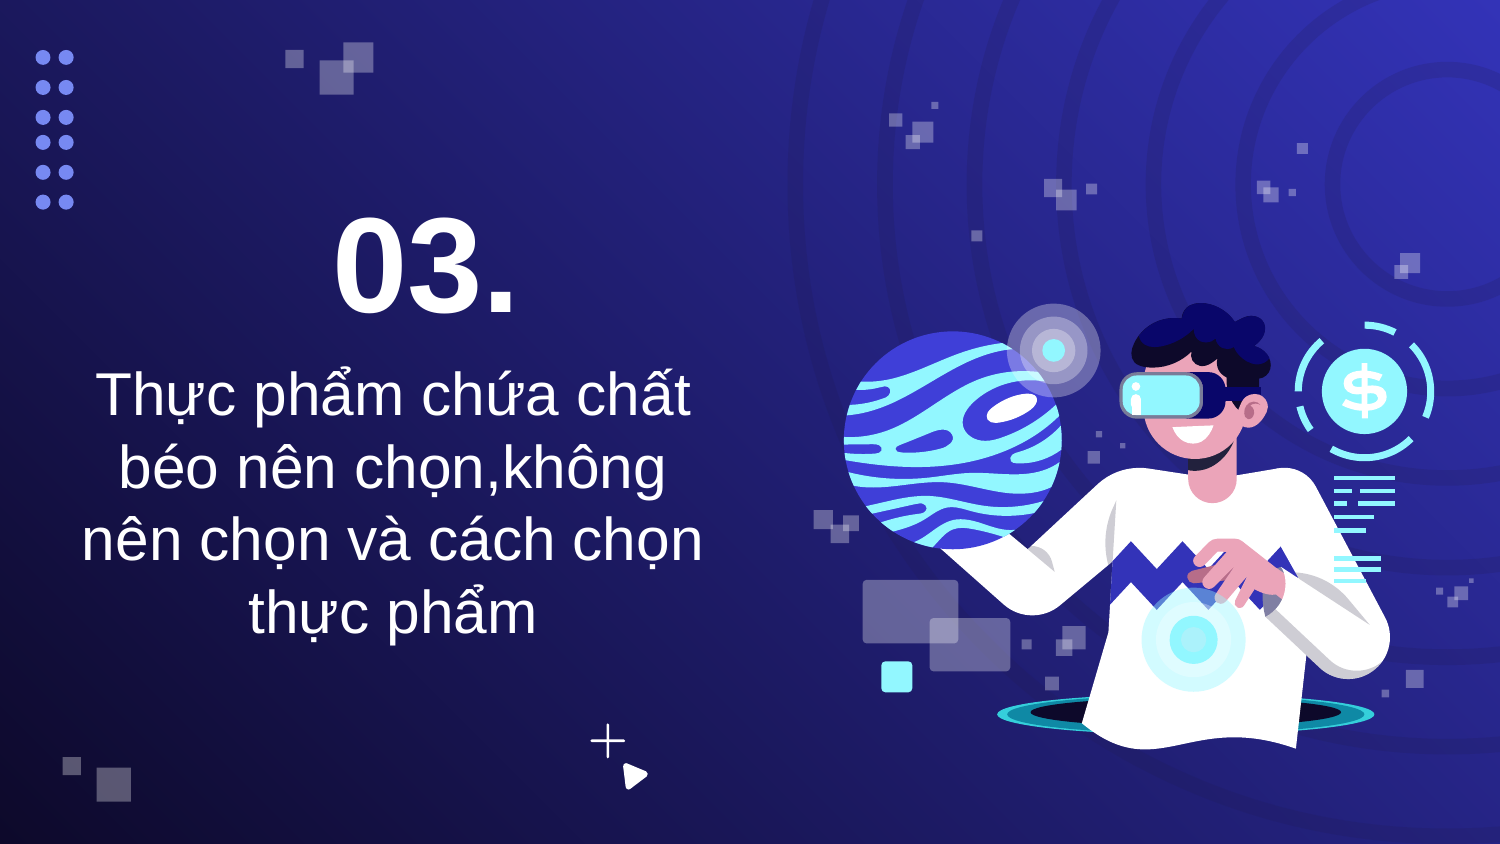

03.
Thực phẩm chứa chất béo nên chọn,không nên chọn và cách chọn thực phẩm